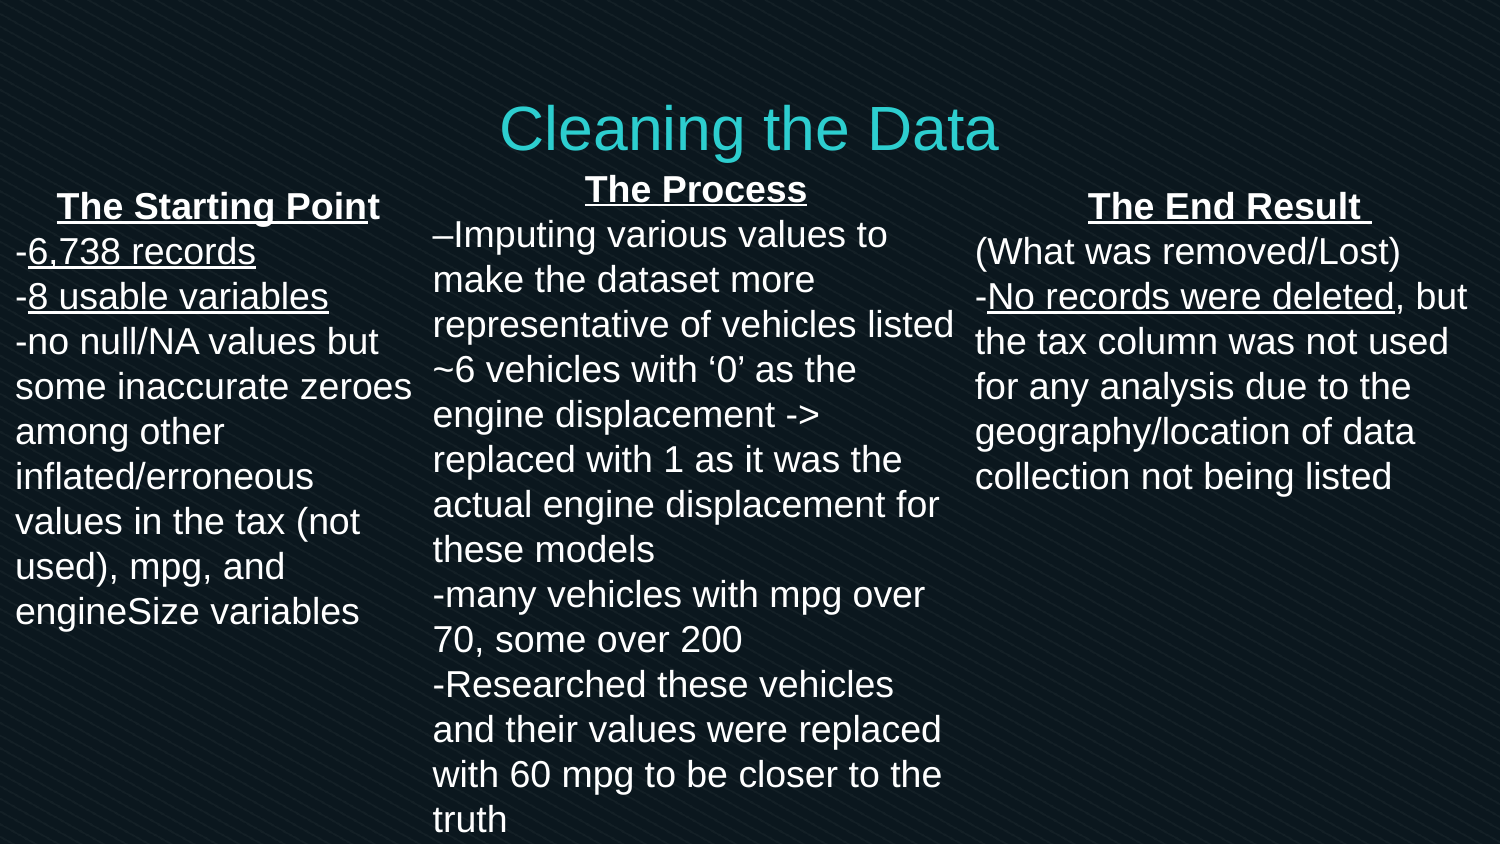

# Cleaning the Data
The Process
–Imputing various values to make the dataset more representative of vehicles listed
~6 vehicles with ‘0’ as the engine displacement -> replaced with 1 as it was the actual engine displacement for these models
-many vehicles with mpg over 70, some over 200
-Researched these vehicles and their values were replaced with 60 mpg to be closer to the truth
The Starting Point
-6,738 records
-8 usable variables
-no null/NA values but some inaccurate zeroes among other inflated/erroneous values in the tax (not used), mpg, and engineSize variables
The End Result
(What was removed/Lost)
-No records were deleted, but the tax column was not used for any analysis due to the geography/location of data collection not being listed